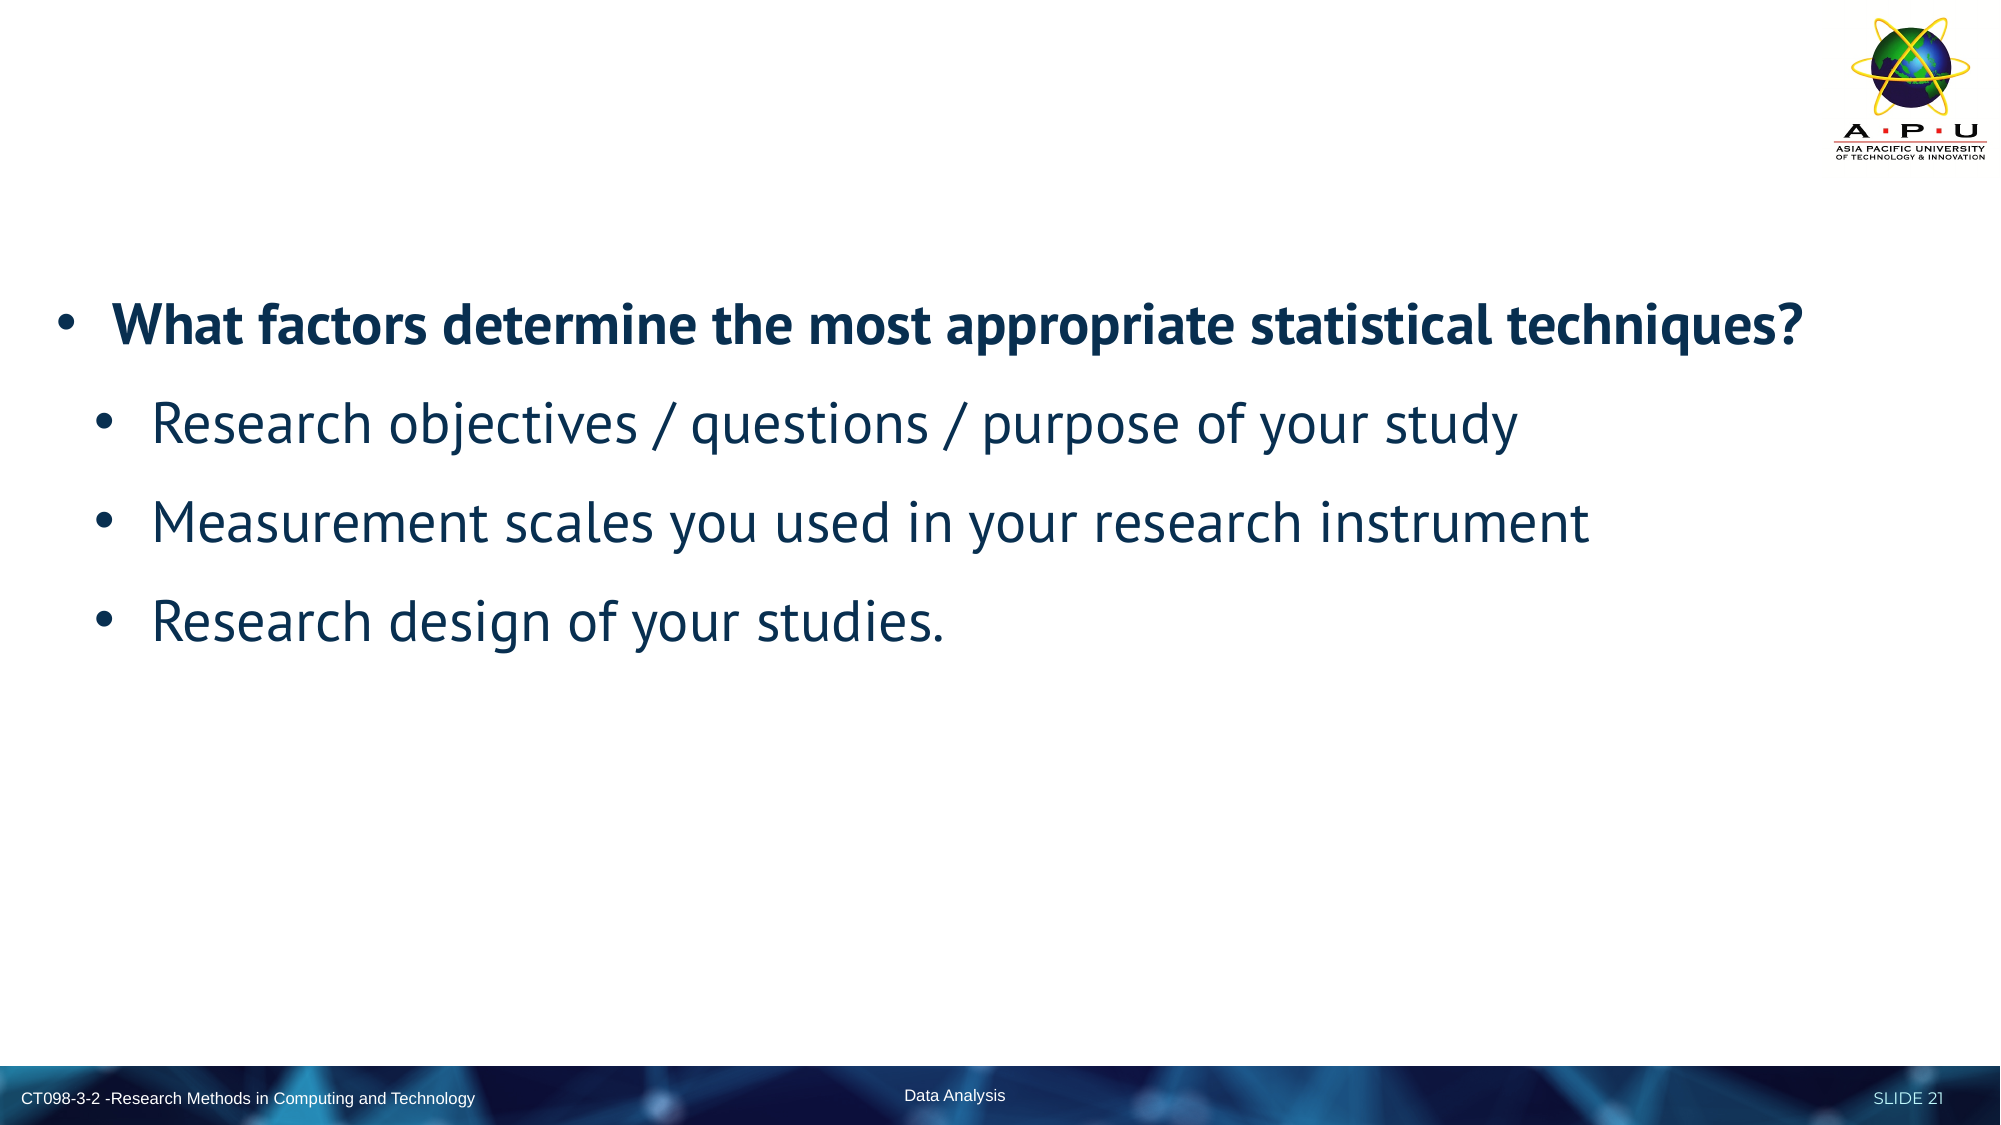

What factors determine the most appropriate statistical techniques?
Research objectives / questions / purpose of your study
Measurement scales you used in your research instrument
Research design of your studies.